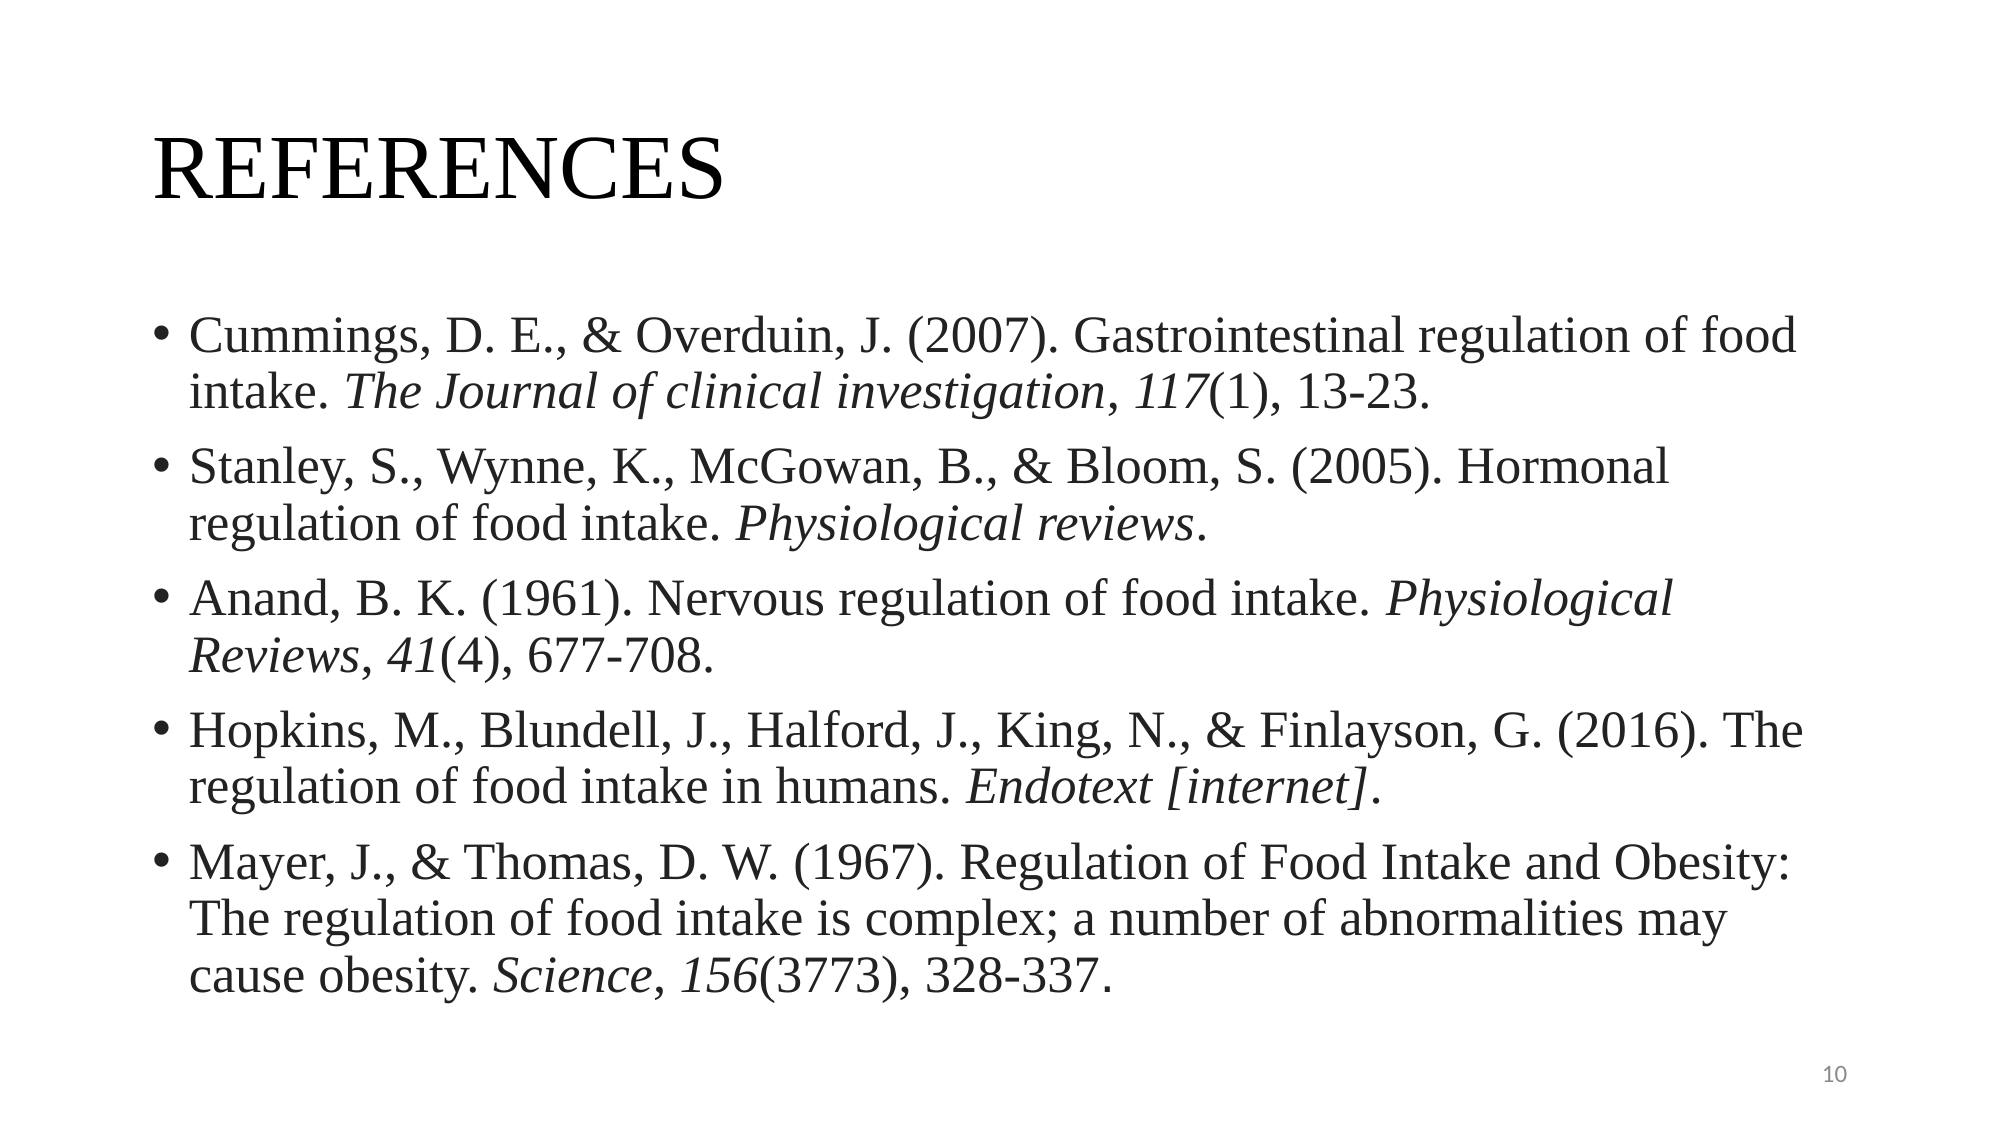

# REFERENCES
Cummings, D. E., & Overduin, J. (2007). Gastrointestinal regulation of food intake. The Journal of clinical investigation, 117(1), 13-23.
Stanley, S., Wynne, K., McGowan, B., & Bloom, S. (2005). Hormonal regulation of food intake. Physiological reviews.
Anand, B. K. (1961). Nervous regulation of food intake. Physiological Reviews, 41(4), 677-708.
Hopkins, M., Blundell, J., Halford, J., King, N., & Finlayson, G. (2016). The regulation of food intake in humans. Endotext [internet].
Mayer, J., & Thomas, D. W. (1967). Regulation of Food Intake and Obesity: The regulation of food intake is complex; a number of abnormalities may cause obesity. Science, 156(3773), 328-337.
10